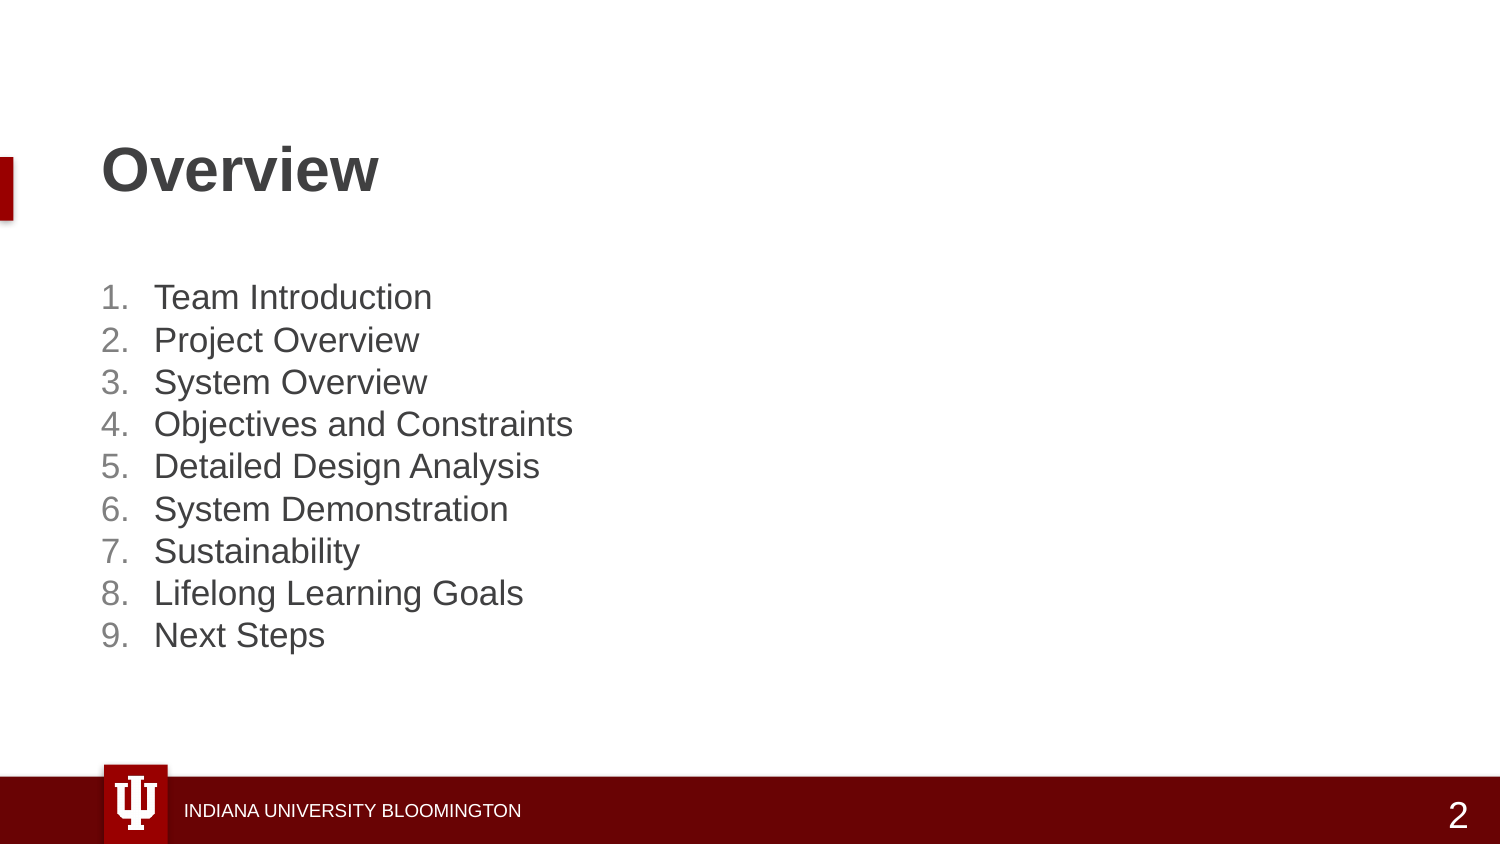

# Overview
Team Introduction
Project Overview
System Overview
Objectives and Constraints
Detailed Design Analysis
System Demonstration
Sustainability
Lifelong Learning Goals
Next Steps
2